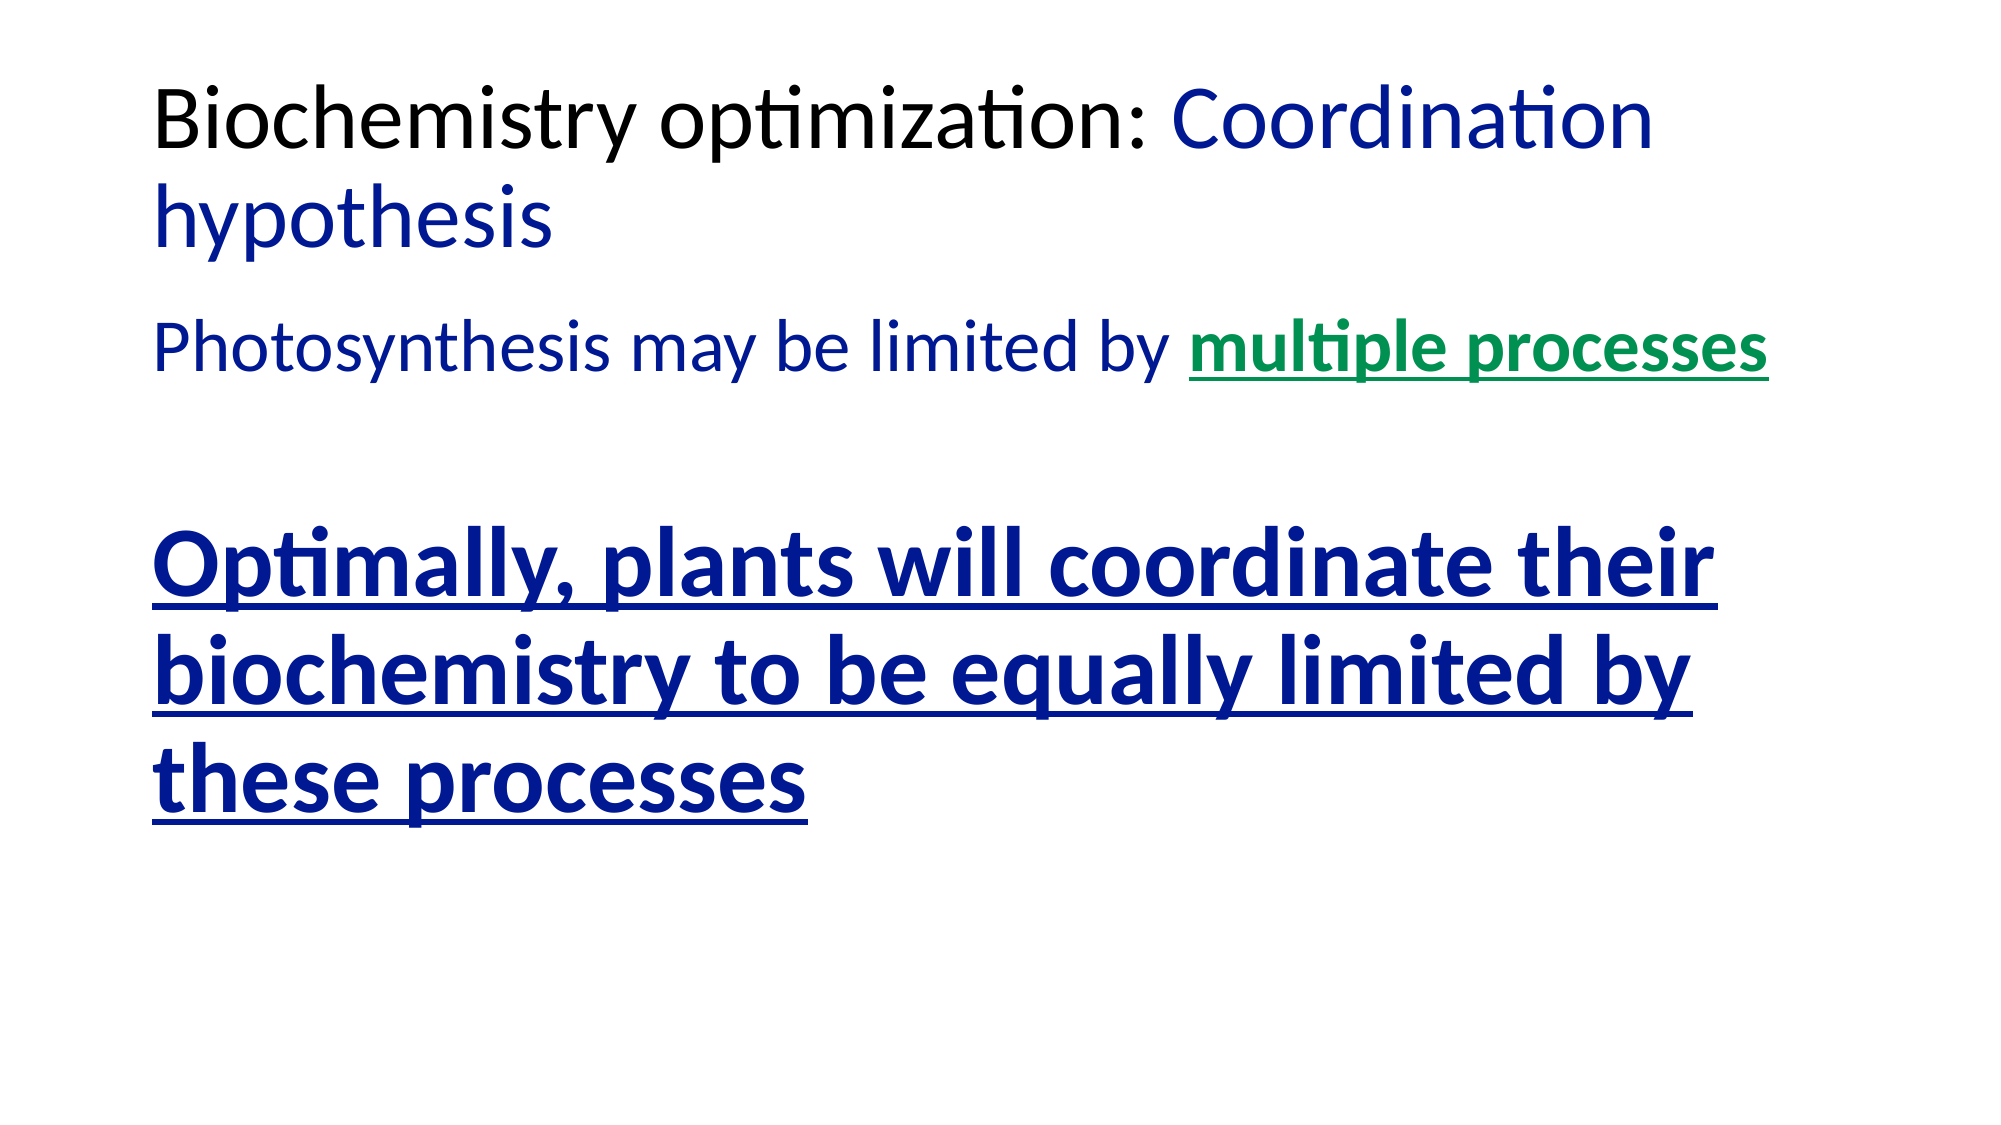

# Biochemistry optimization: Coordination hypothesis
Photosynthesis may be limited by multiple processes

Optimally, plants will coordinate their biochemistry to be equally limited by these processes